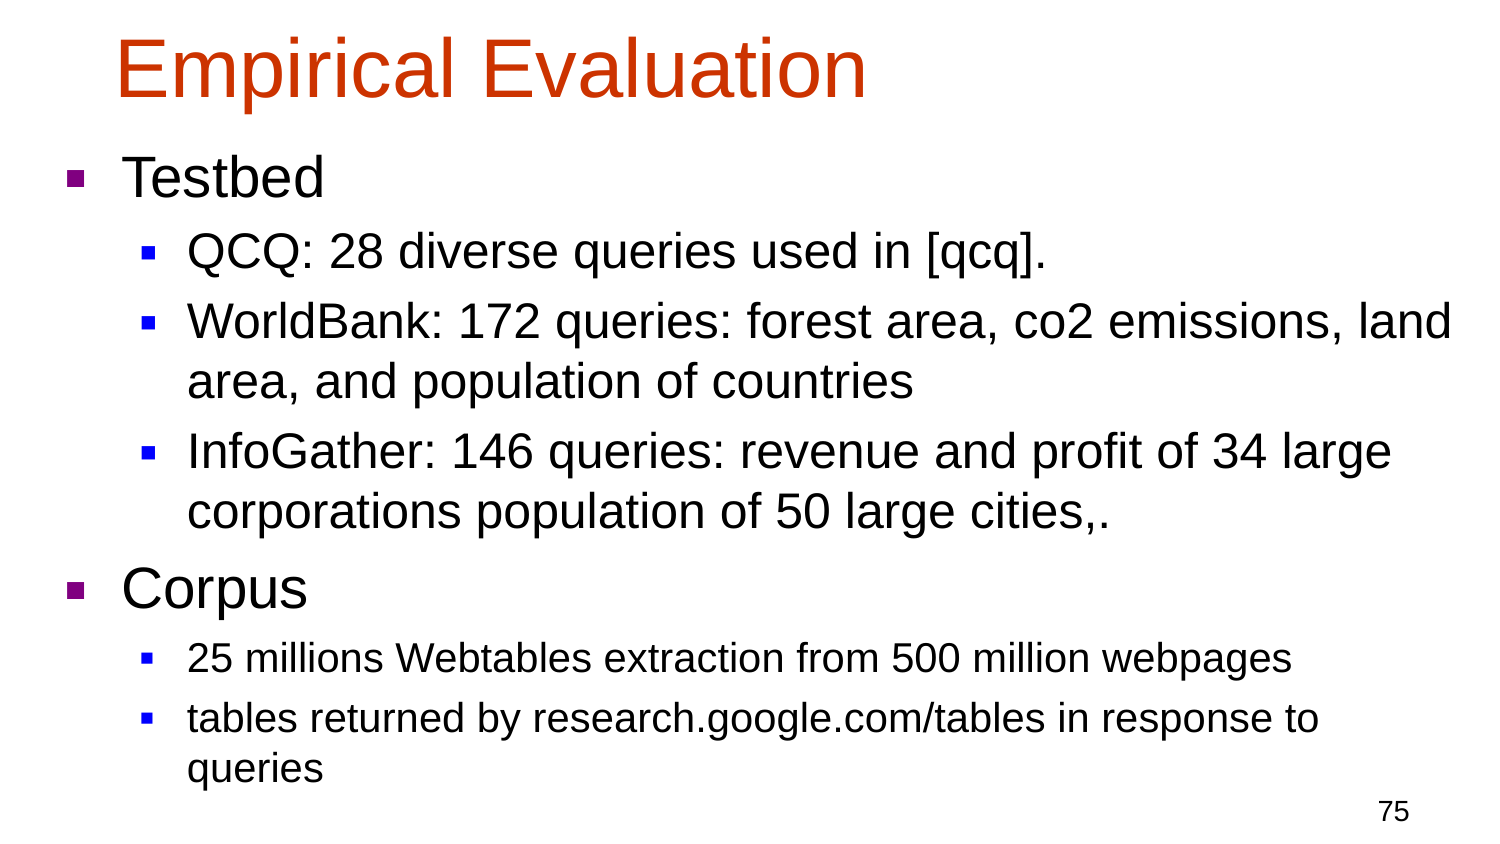

# Empirical Evaluation
Testbed
QCQ: 28 diverse queries used in [qcq].
WorldBank: 172 queries: forest area, co2 emissions, land area, and population of countries
InfoGather: 146 queries: revenue and profit of 34 large corporations population of 50 large cities,.
Corpus
25 millions Webtables extraction from 500 million webpages
tables returned by research.google.com/tables in response to queries

75